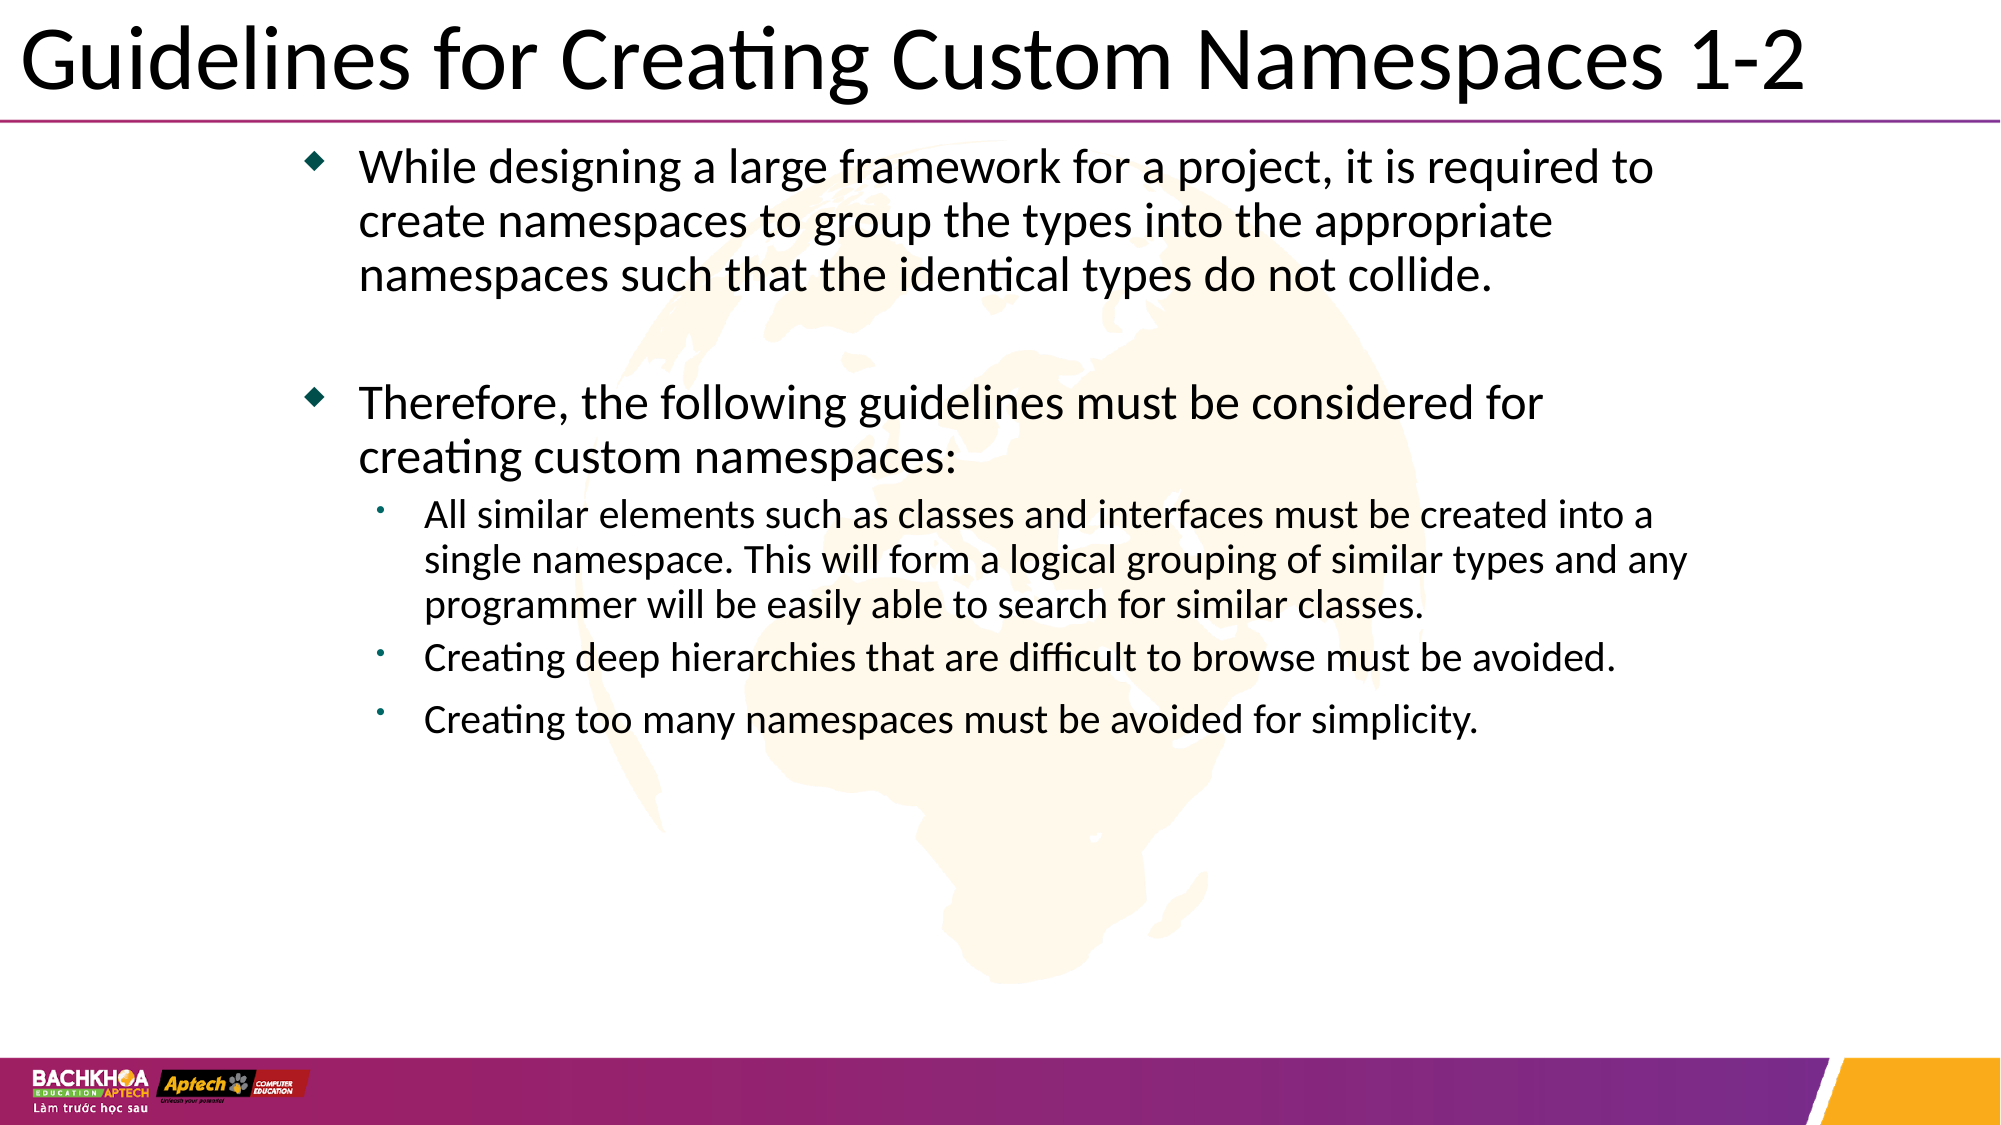

# Guidelines for Creating Custom Namespaces 1-2

While designing a large framework for a project, it is required to create namespaces to group the types into the appropriate namespaces such that the identical types do not collide.

Therefore, the following guidelines must be considered for creating custom namespaces:
All similar elements such as classes and interfaces must be created into a single namespace. This will form a logical grouping of similar types and any programmer will be easily able to search for similar classes.
Creating deep hierarchies that are difficult to browse must be avoided.
Creating too many namespaces must be avoided for simplicity.